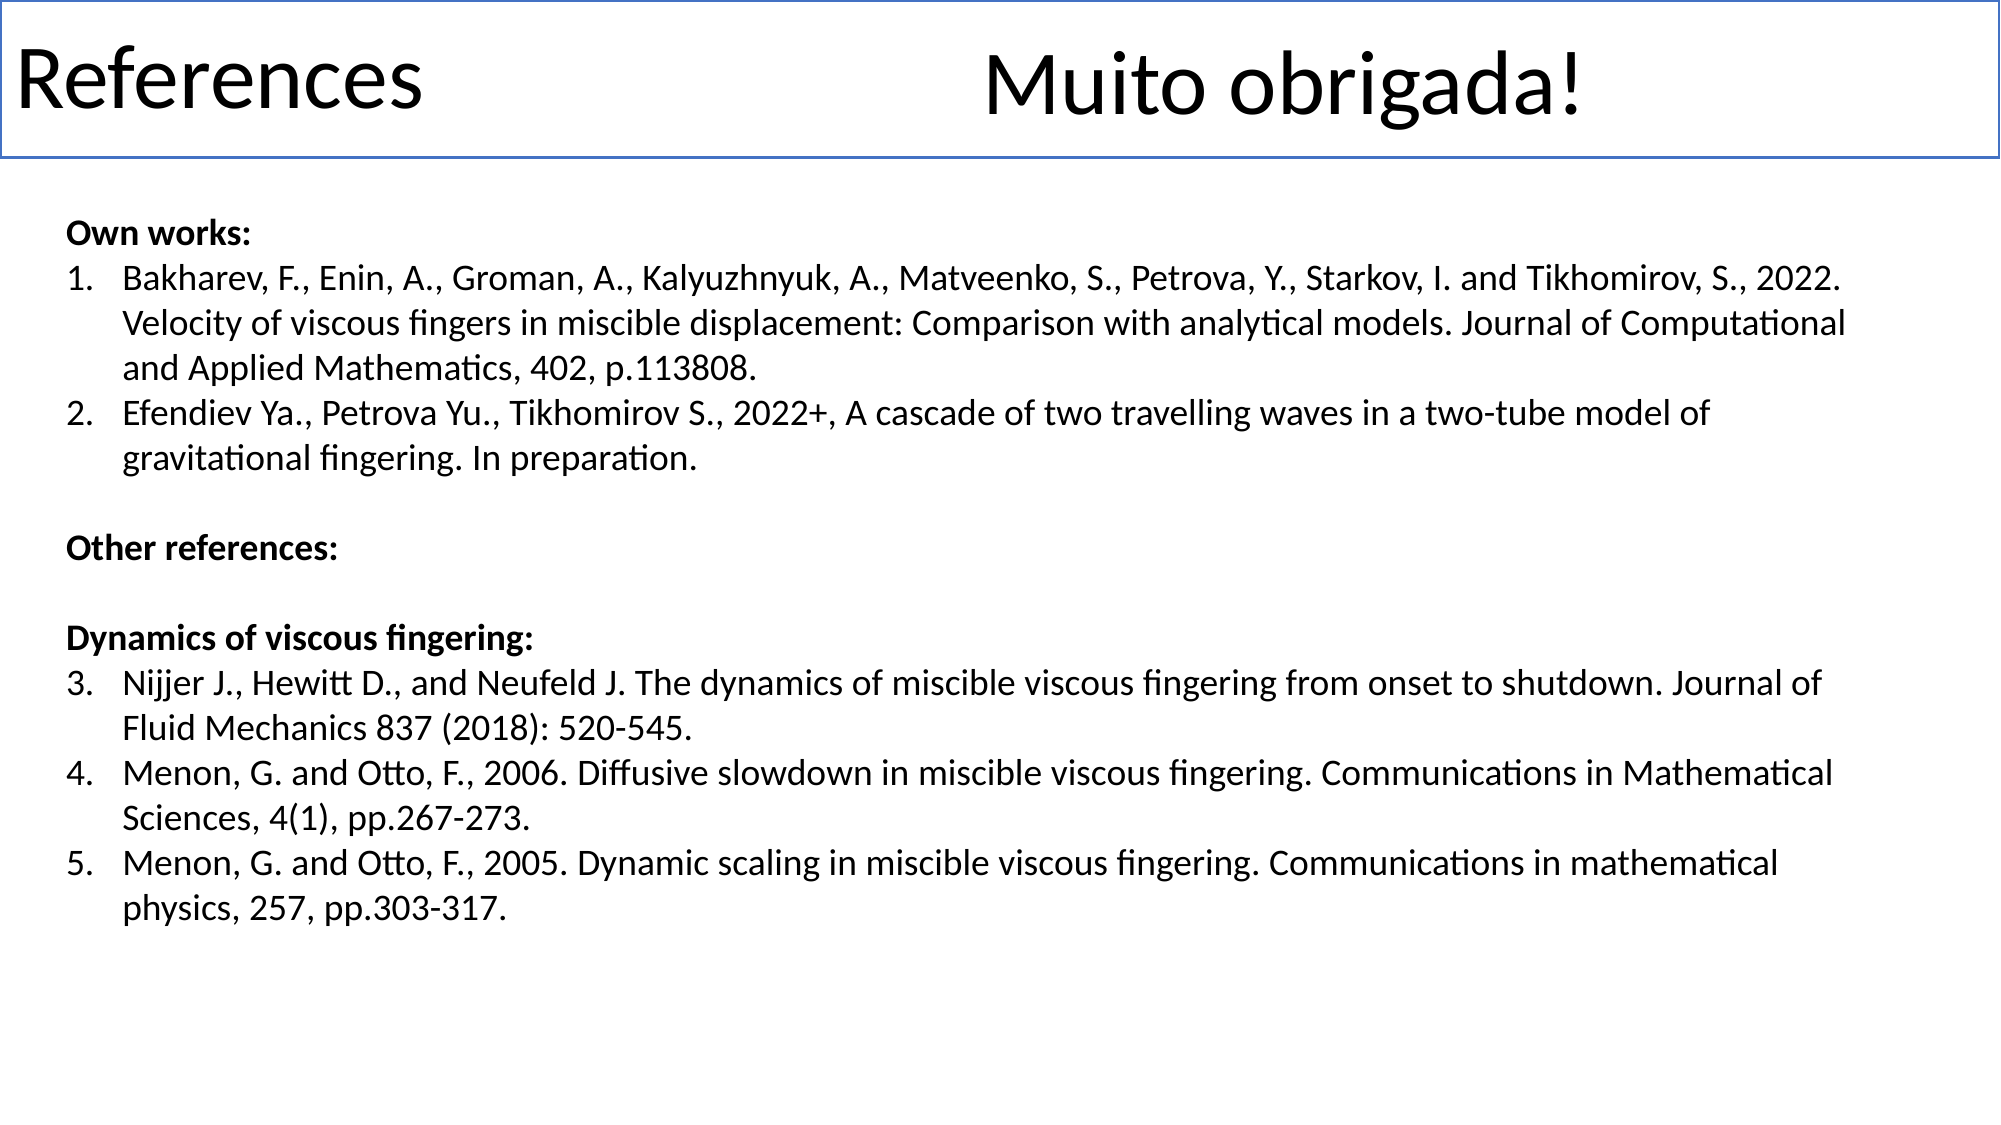

# References
Muito obrigada!
Own works:
Bakharev, F., Enin, A., Groman, A., Kalyuzhnyuk, A., Matveenko, S., Petrova, Y., Starkov, I. and Tikhomirov, S., 2022. Velocity of viscous fingers in miscible displacement: Comparison with analytical models. Journal of Computational and Applied Mathematics, 402, p.113808.
Efendiev Ya., Petrova Yu., Tikhomirov S., 2022+, A cascade of two travelling waves in a two-tube model of gravitational fingering. In preparation.

Other references:
Dynamics of viscous fingering:
Nijjer J., Hewitt D., and Neufeld J. The dynamics of miscible viscous fingering from onset to shutdown. Journal of Fluid Mechanics 837 (2018): 520-545.
Menon, G. and Otto, F., 2006. Diffusive slowdown in miscible viscous fingering. Communications in Mathematical Sciences, 4(1), pp.267-273.
Menon, G. and Otto, F., 2005. Dynamic scaling in miscible viscous fingering. Communications in mathematical physics, 257, pp.303-317.